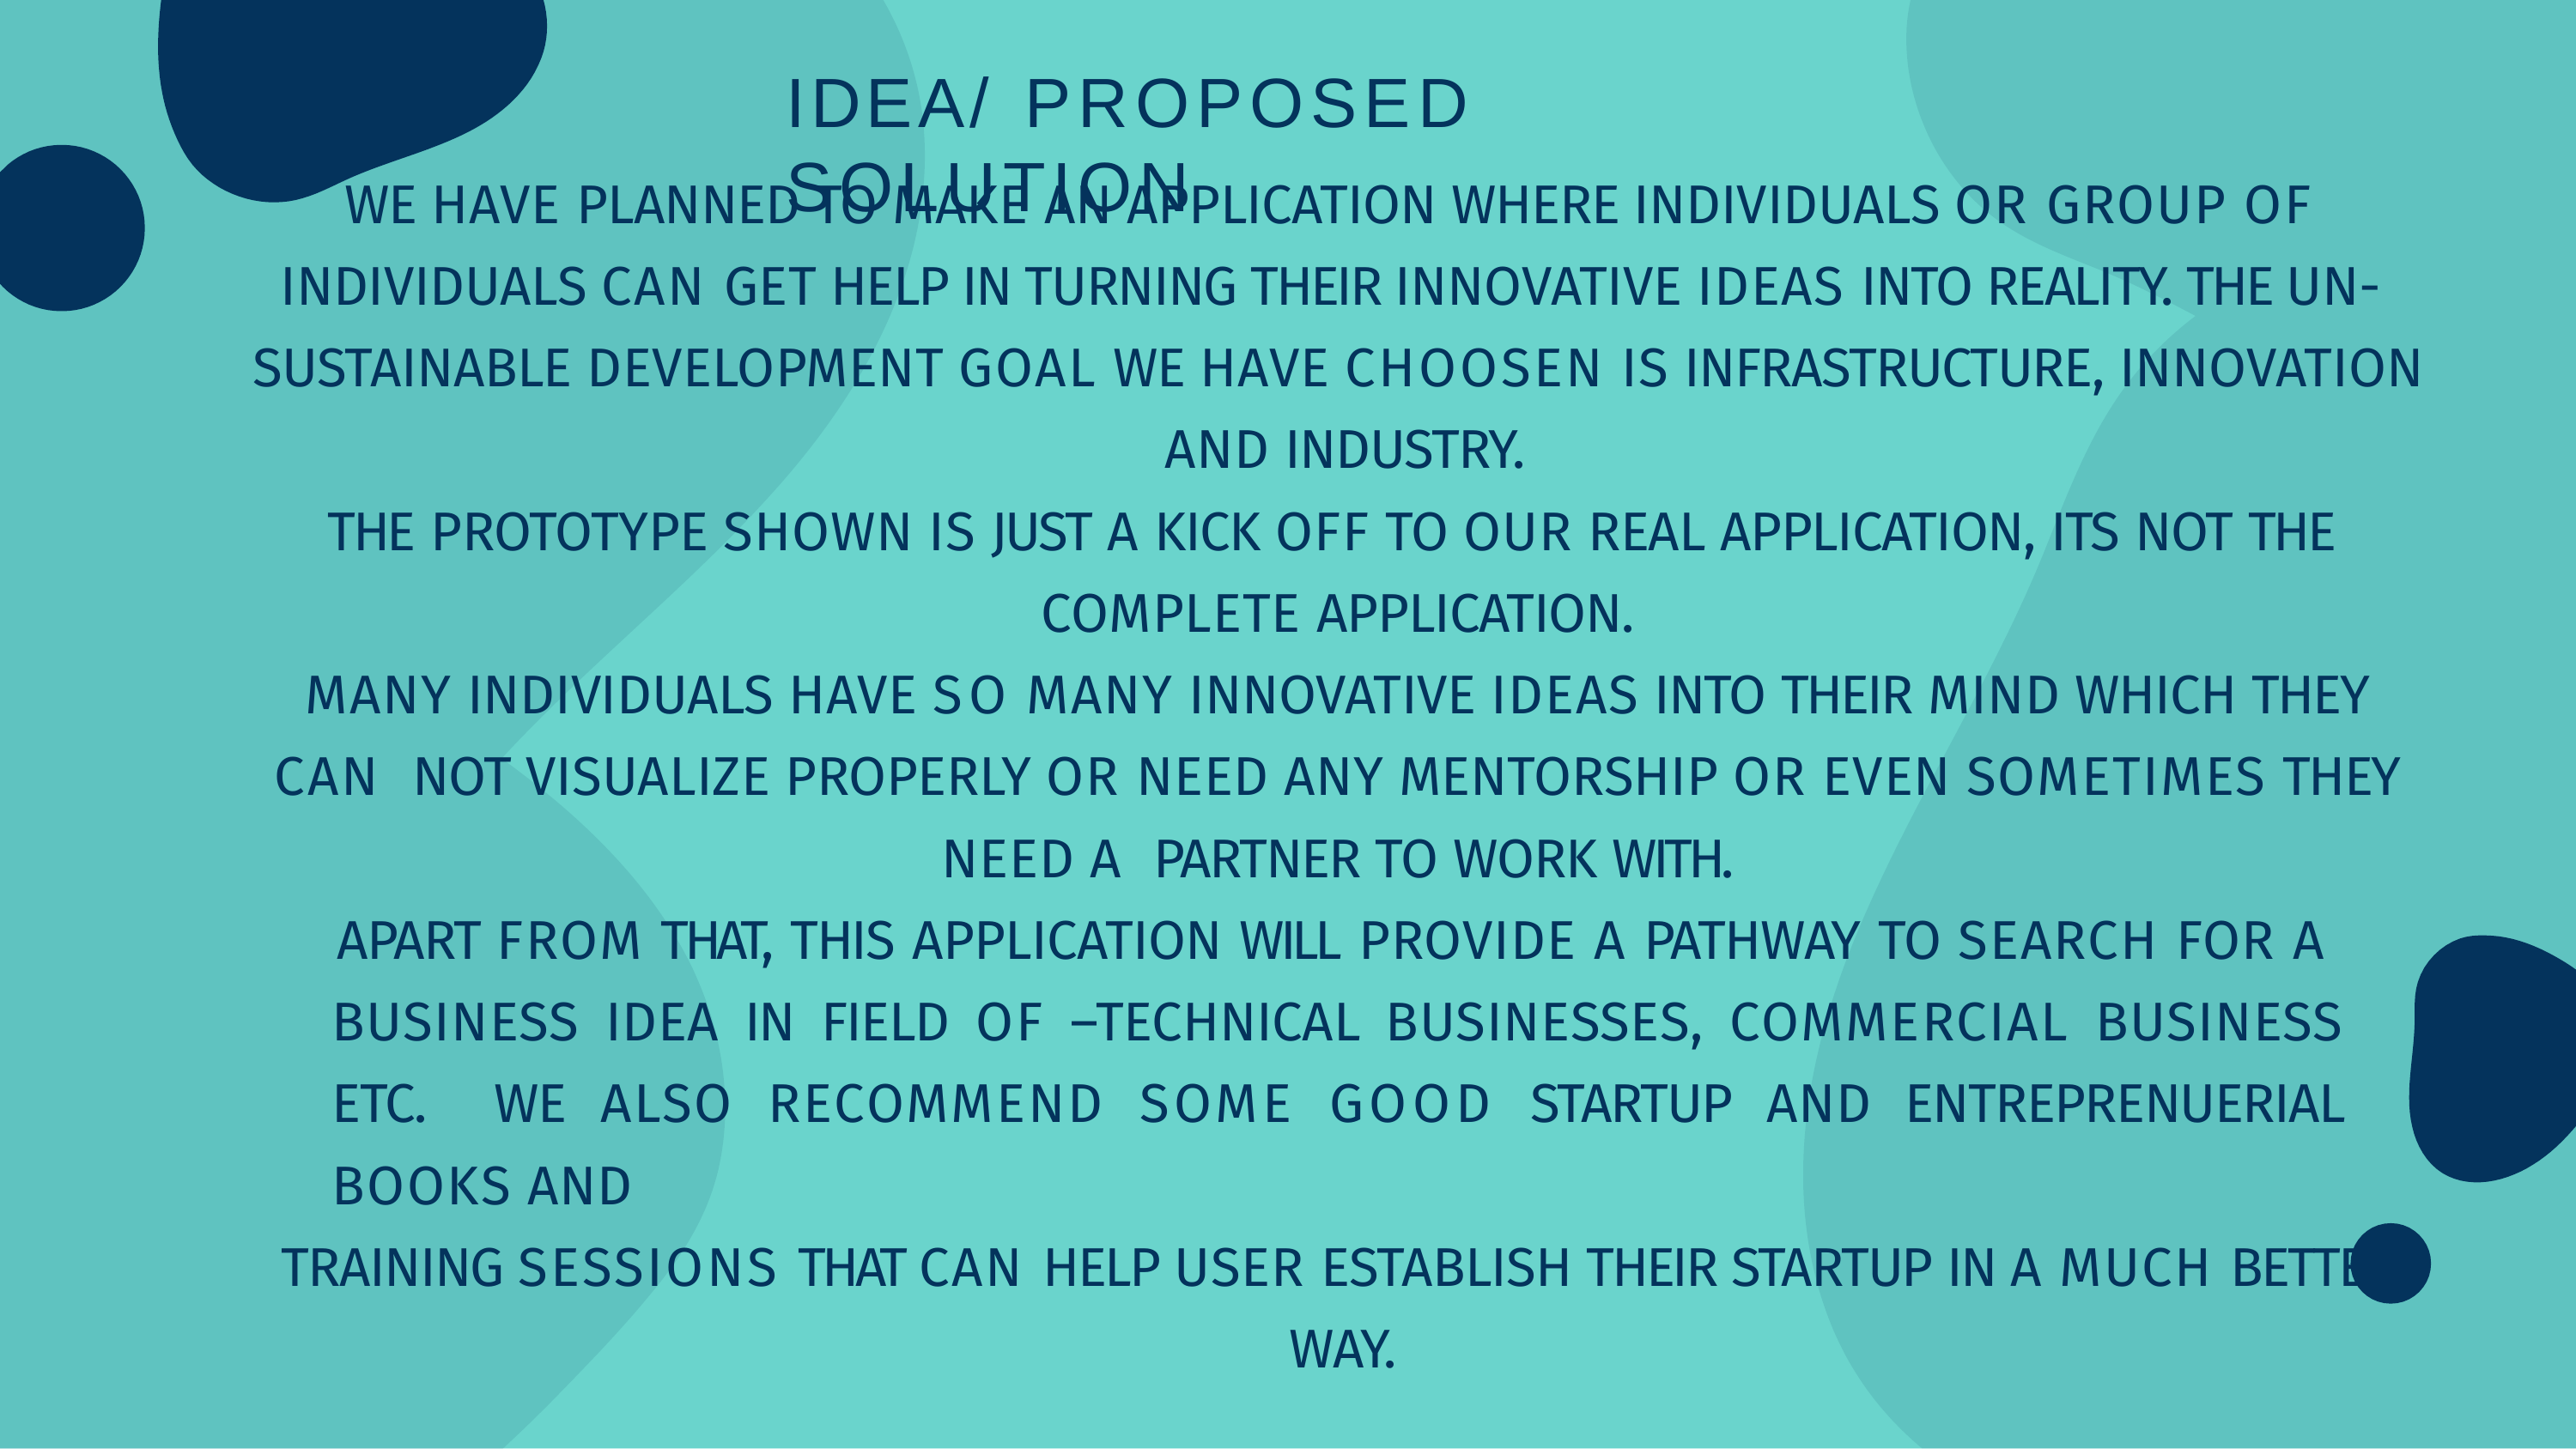

# IDEA/ PROPOSED SOLUTION

WE HAVE PLANNED TO MAKE AN APPLICATION WHERE INDIVIDUALS OR GROUP OF  INDIVIDUALS CAN GET HELP IN TURNING THEIR INNOVATIVE IDEAS INTO REALITY. THE UN-  SUSTAINABLE DEVELOPMENT GOAL WE HAVE CHOOSEN IS INFRASTRUCTURE, INNOVATION  AND INDUSTRY.
THE PROTOTYPE SHOWN IS JUST A KICK OFF TO OUR REAL APPLICATION, ITS NOT THE  COMPLETE APPLICATION.
MANY INDIVIDUALS HAVE SO MANY INNOVATIVE IDEAS INTO THEIR MIND WHICH THEY CAN  NOT VISUALIZE PROPERLY OR NEED ANY MENTORSHIP OR EVEN SOMETIMES THEY NEED A  PARTNER TO WORK WITH.
APART FROM THAT, THIS APPLICATION WILL PROVIDE A PATHWAY TO SEARCH FOR A  BUSINESS IDEA IN FIELD OF –TECHNICAL BUSINESSES, COMMERCIAL BUSINESS ETC.  WE ALSO RECOMMEND SOME GOOD STARTUP AND ENTREPRENUERIAL BOOKS AND
TRAINING SESSIONS THAT CAN HELP USER ESTABLISH THEIR STARTUP IN A MUCH BETTER  WAY.